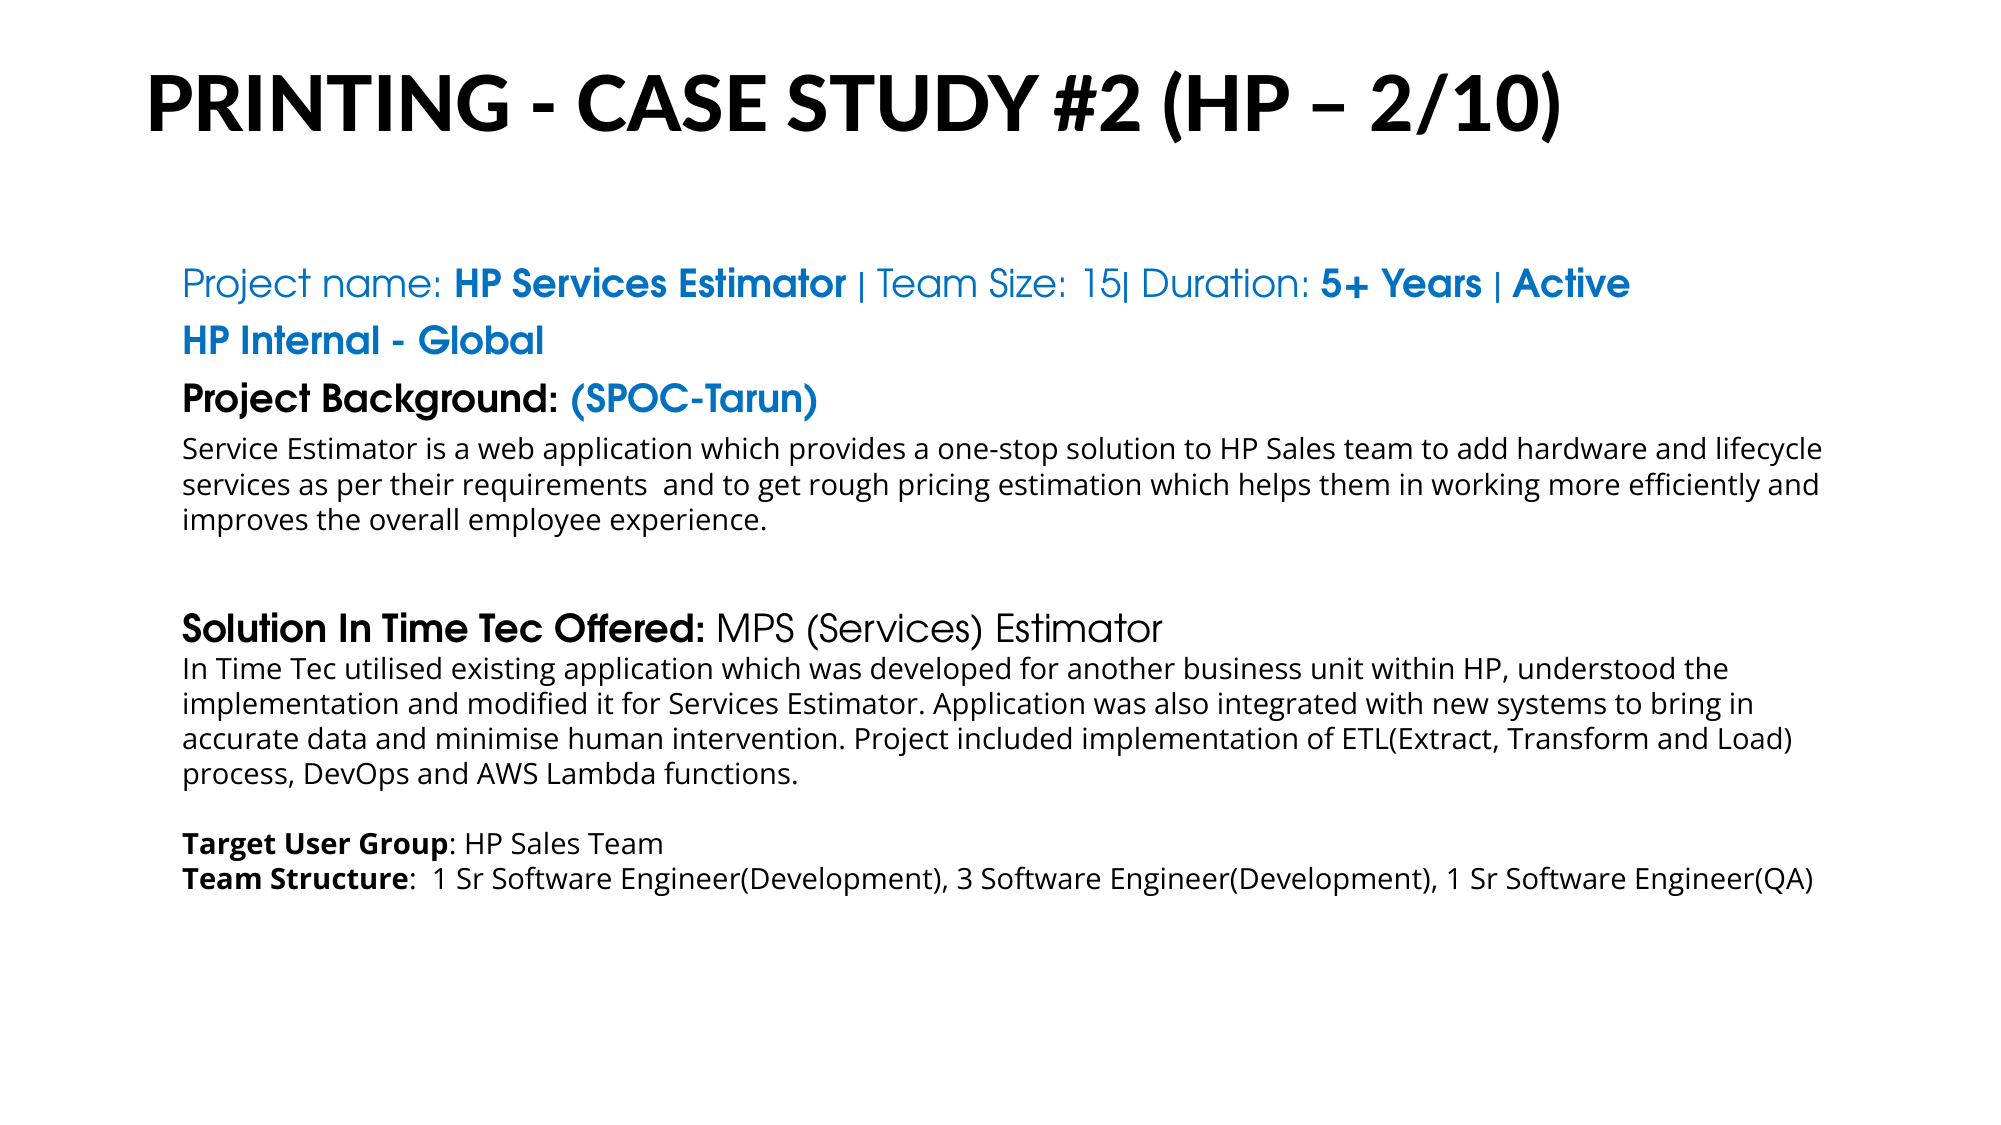

# PRINTING - CASE STUDY #2 (HP – 2/10)
Project name: HP Services Estimator | Team Size: 15| Duration: 5+ Years | Active
HP Internal - Global
Project Background: (SPOC-Tarun)
Service Estimator is a web application which provides a one-stop solution to HP Sales team to add hardware and lifecycle services as per their requirements  and to get rough pricing estimation which helps them in working more efficiently and improves the overall employee experience.

Solution In Time Tec Offered: MPS (Services) Estimator
In Time Tec utilised existing application which was developed for another business unit within HP, understood the implementation and modified it for Services Estimator. Application was also integrated with new systems to bring in accurate data and minimise human intervention. Project included implementation of ETL(Extract, Transform and Load) process, DevOps and AWS Lambda functions.

Target User Group: HP Sales Team
Team Structure:  1 Sr Software Engineer(Development), 3 Software Engineer(Development), 1 Sr Software Engineer(QA)